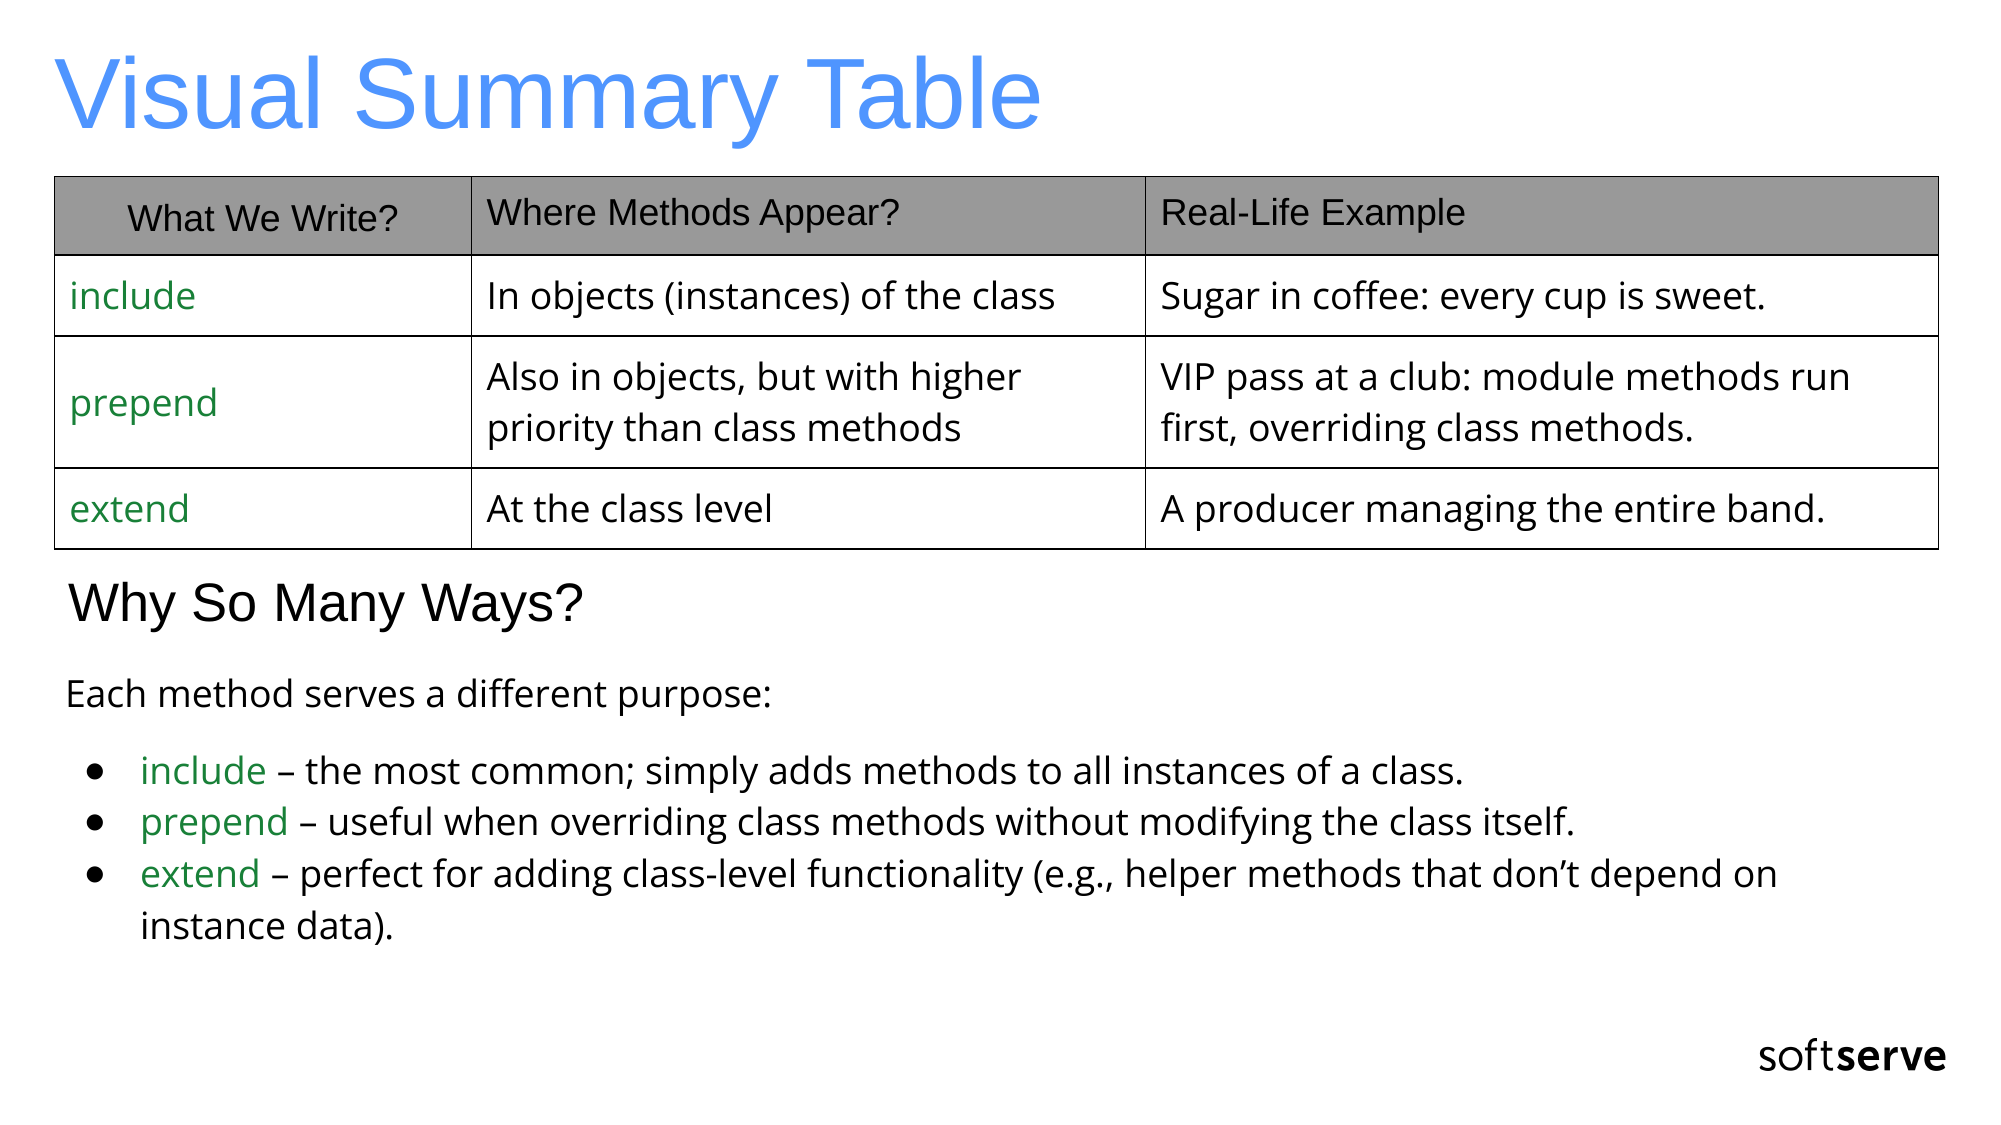

|  |
| --- |
# Visual Summary Table
| What We Write? | Where Methods Appear? | Real-Life Example |
| --- | --- | --- |
| include | In objects (instances) of the class | Sugar in coffee: every cup is sweet. |
| prepend | Also in objects, but with higher priority than class methods | VIP pass at a club: module methods run first, overriding class methods. |
| extend | At the class level | A producer managing the entire band. |
Why So Many Ways?
Each method serves a different purpose:
include – the most common; simply adds methods to all instances of a class.
prepend – useful when overriding class methods without modifying the class itself.
extend – perfect for adding class-level functionality (e.g., helper methods that don’t depend on instance data).